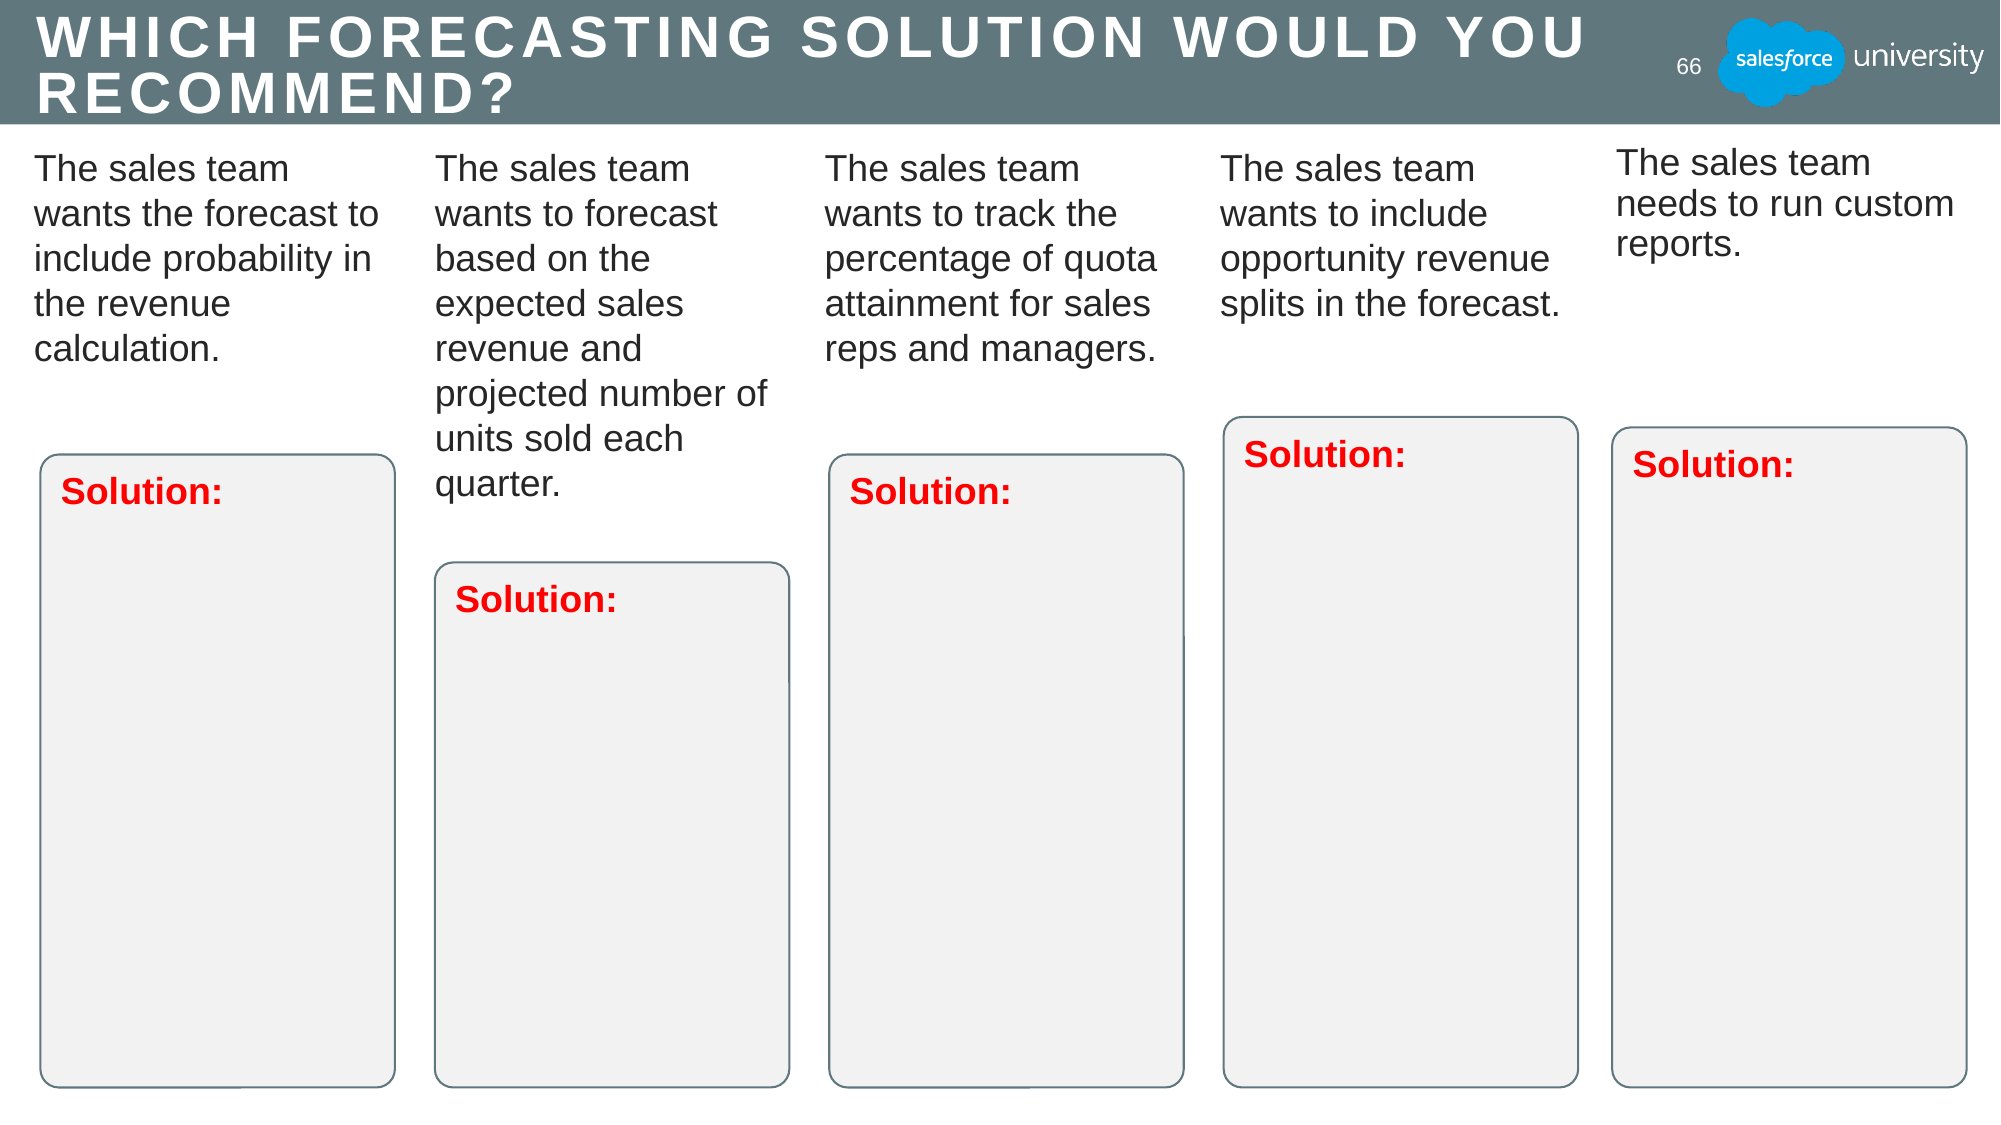

# Which Forecasting Solution Would You Recommend?
66
The sales team wants the forecast to include probability in the revenue calculation.

The sales team wants to forecast based on the expected sales revenue and projected number of units sold each quarter.

The sales team wants to track the percentage of quota attainment for sales reps and managers.

The sales team wants to include opportunity revenue splits in the forecast.

The sales team needs to run custom reports.
Solution:
Solution:
Solution:
Solution:
Solution: